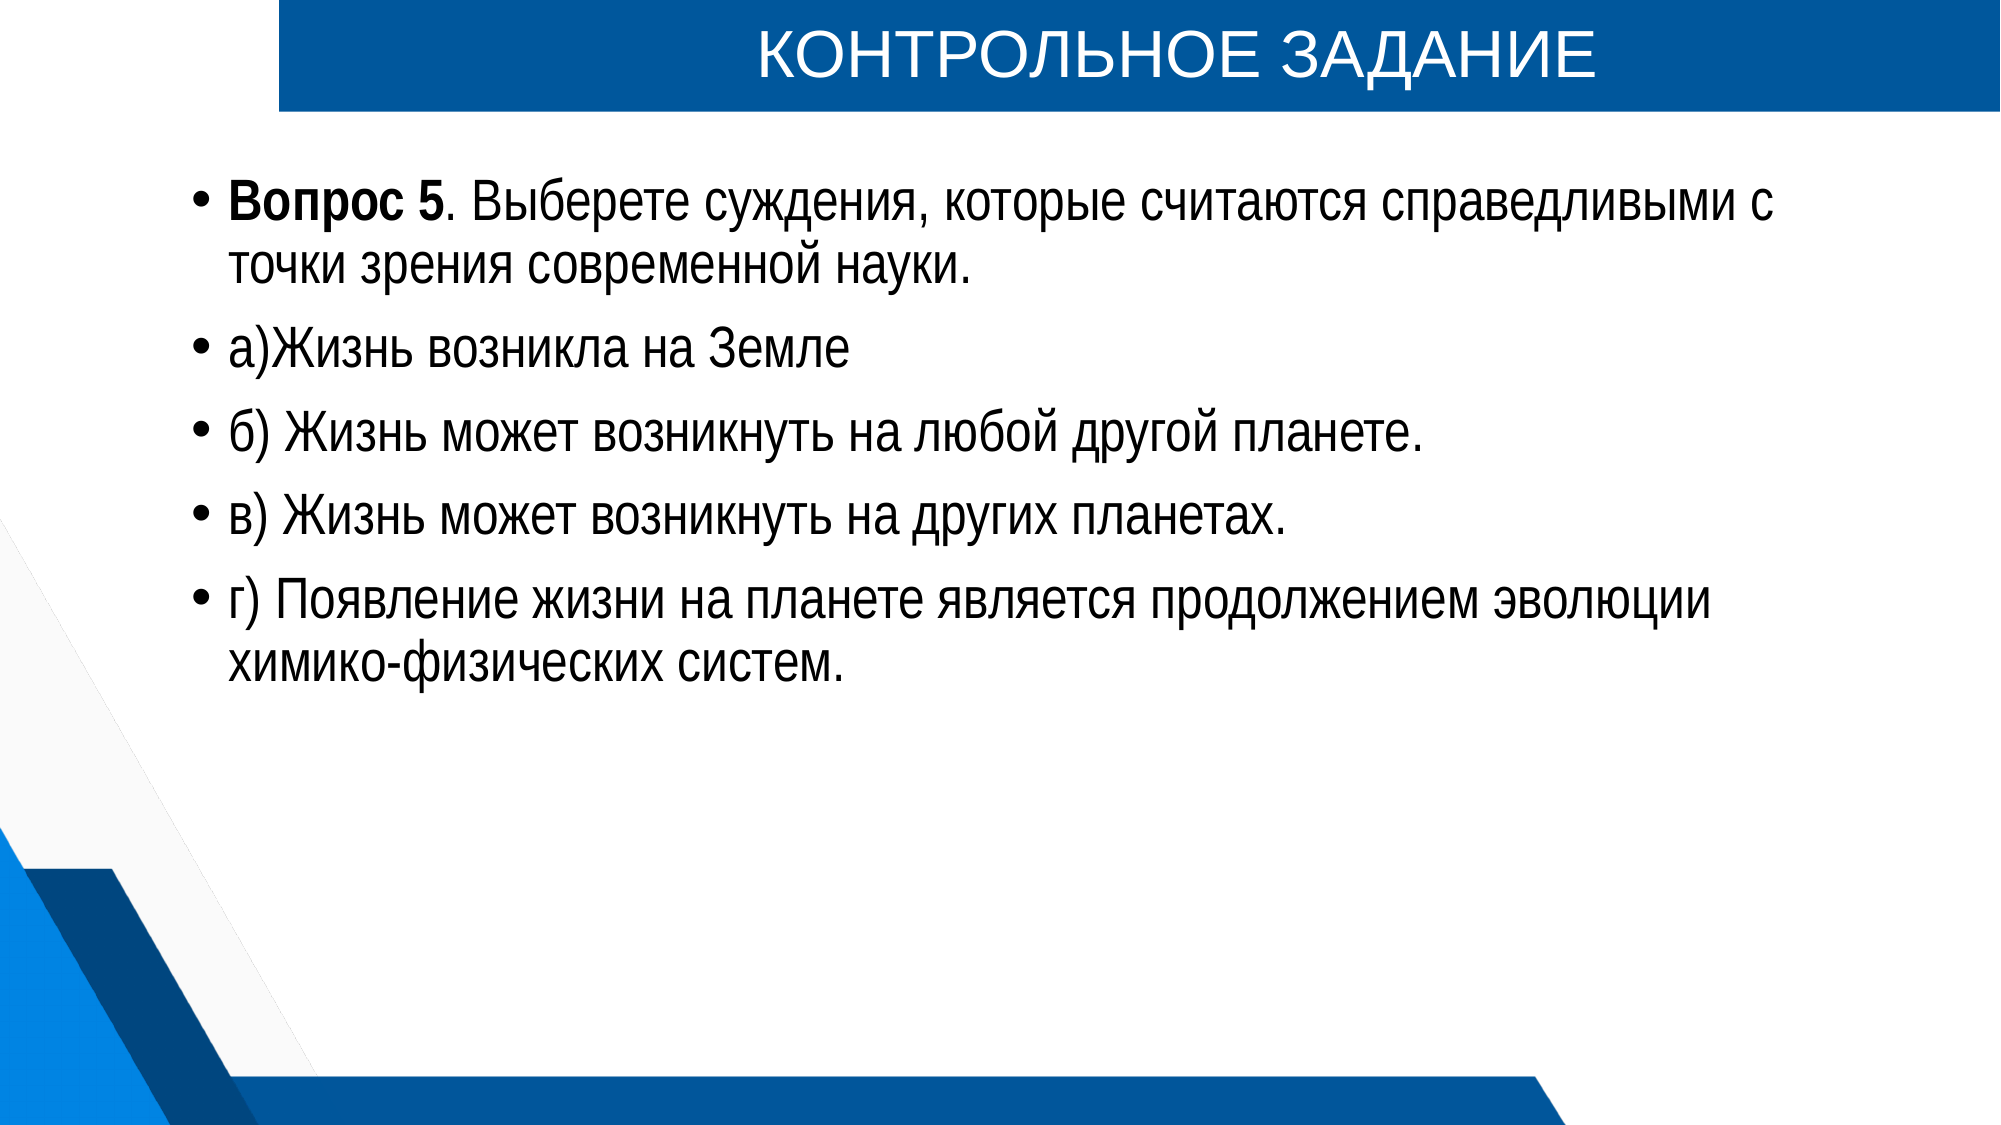

# КОНТРОЛЬНОЕ ЗАДАНИЕ
Вопрос 5. Выберете суждения, которые считаются справедливыми с точки зрения современной науки.
а)Жизнь возникла на Земле
б) Жизнь может возникнуть на любой другой планете.
в) Жизнь может возникнуть на других планетах.
г) Появление жизни на планете является продолжением эволюции химико-физических систем.